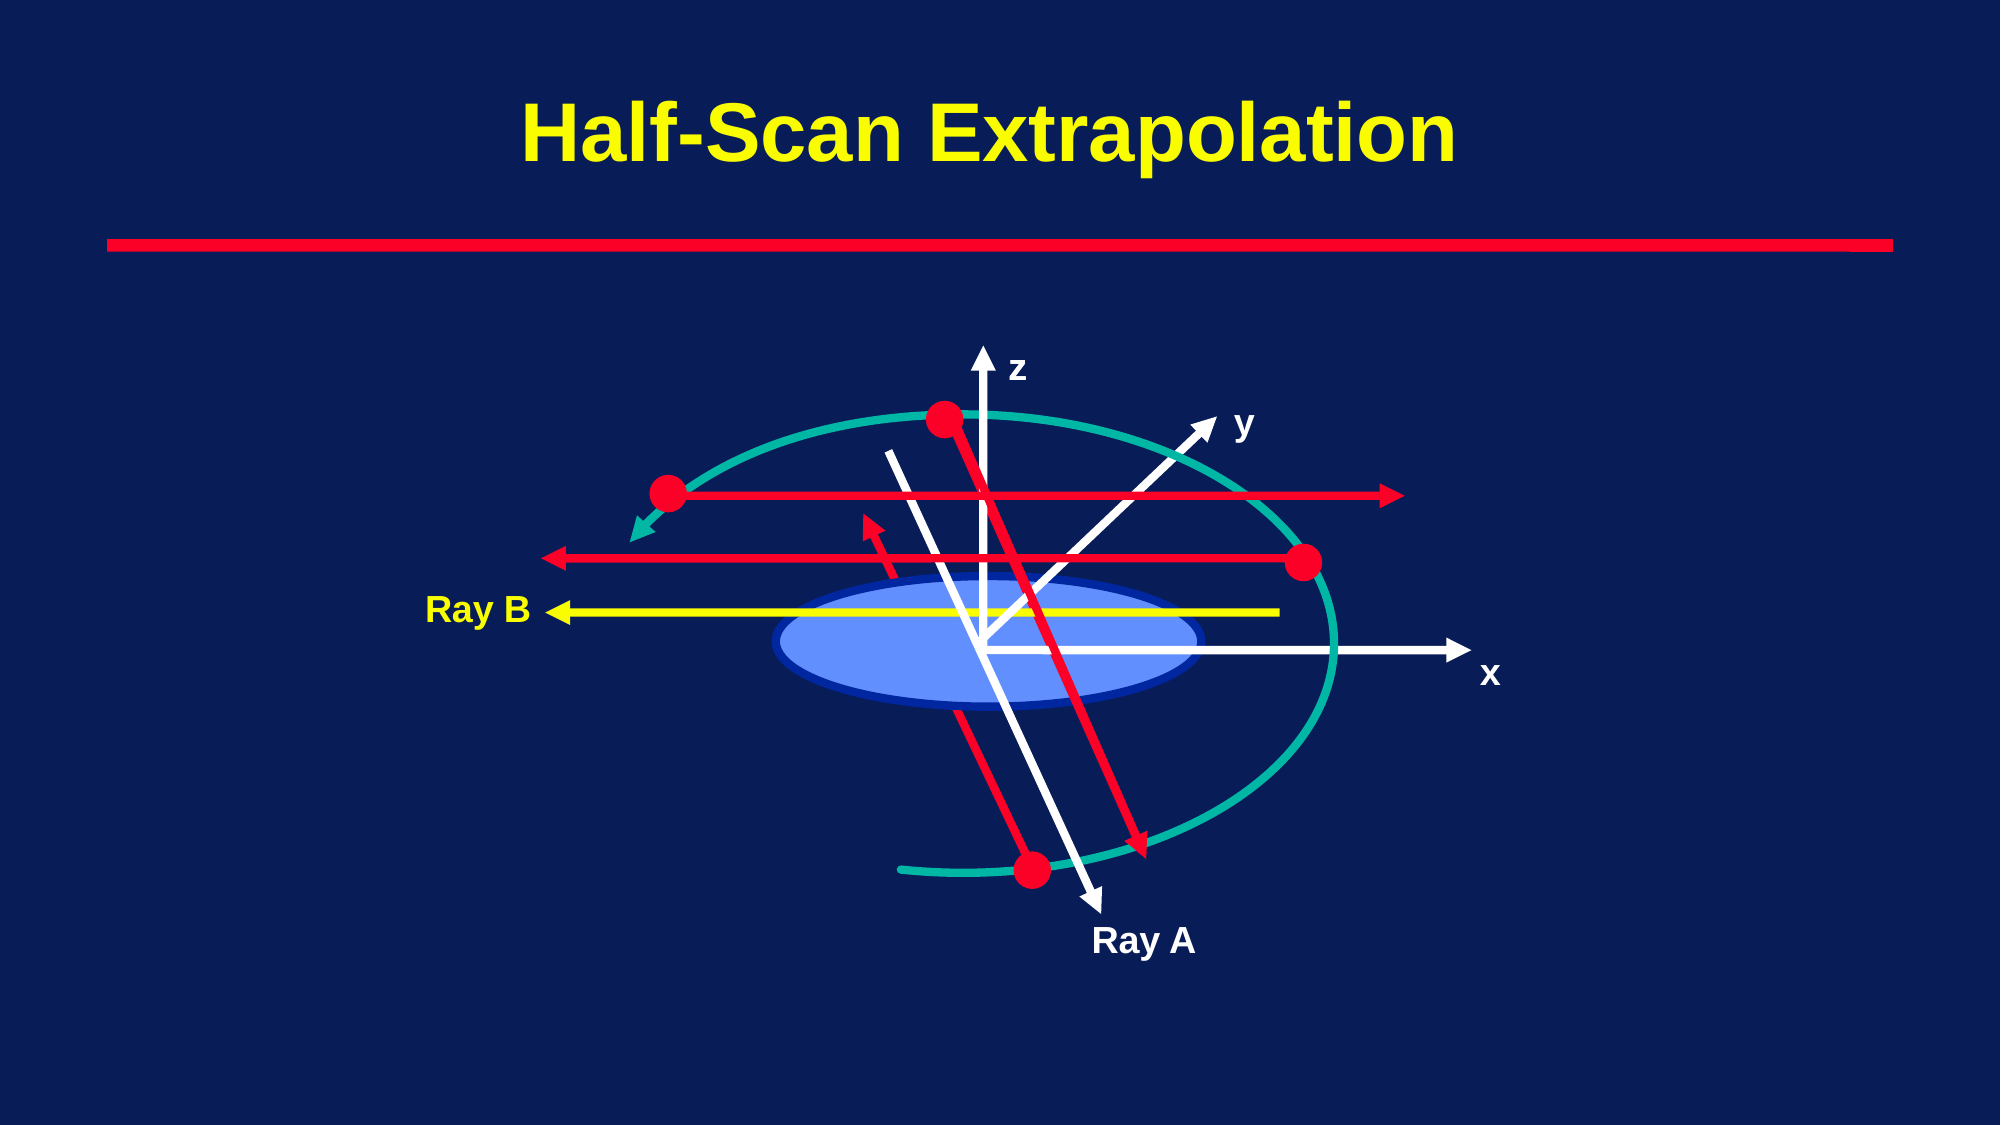

Half-Scan Extrapolation
z
z

y

Ray B

x

Ray A